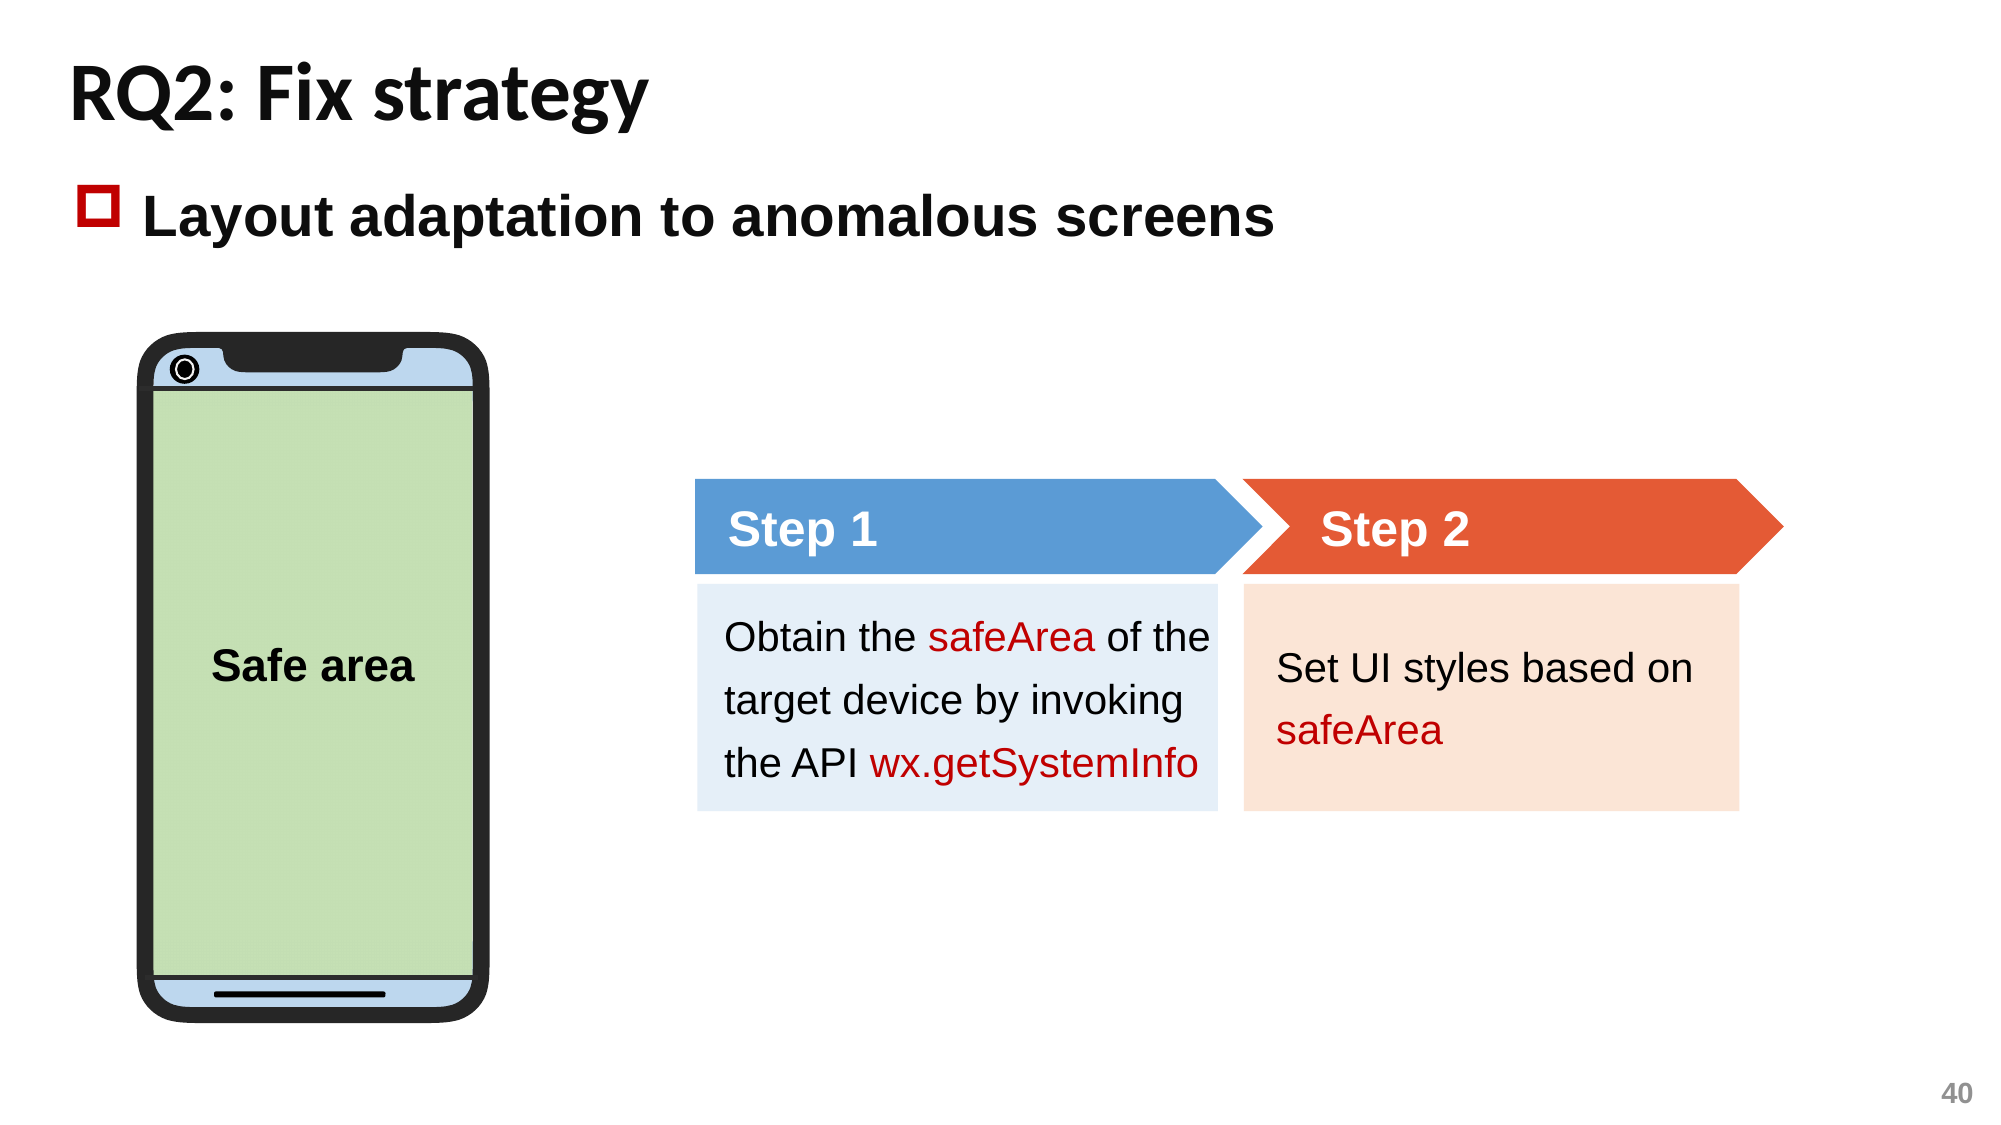

# RQ2: Fix strategy
 Layout adaptation to anomalous screens

Safe area

Step 2

Step 1

Obtain the safeArea of the
target device by invoking
the API wx.getSystemInfo
Set UI styles based on
safeArea
40